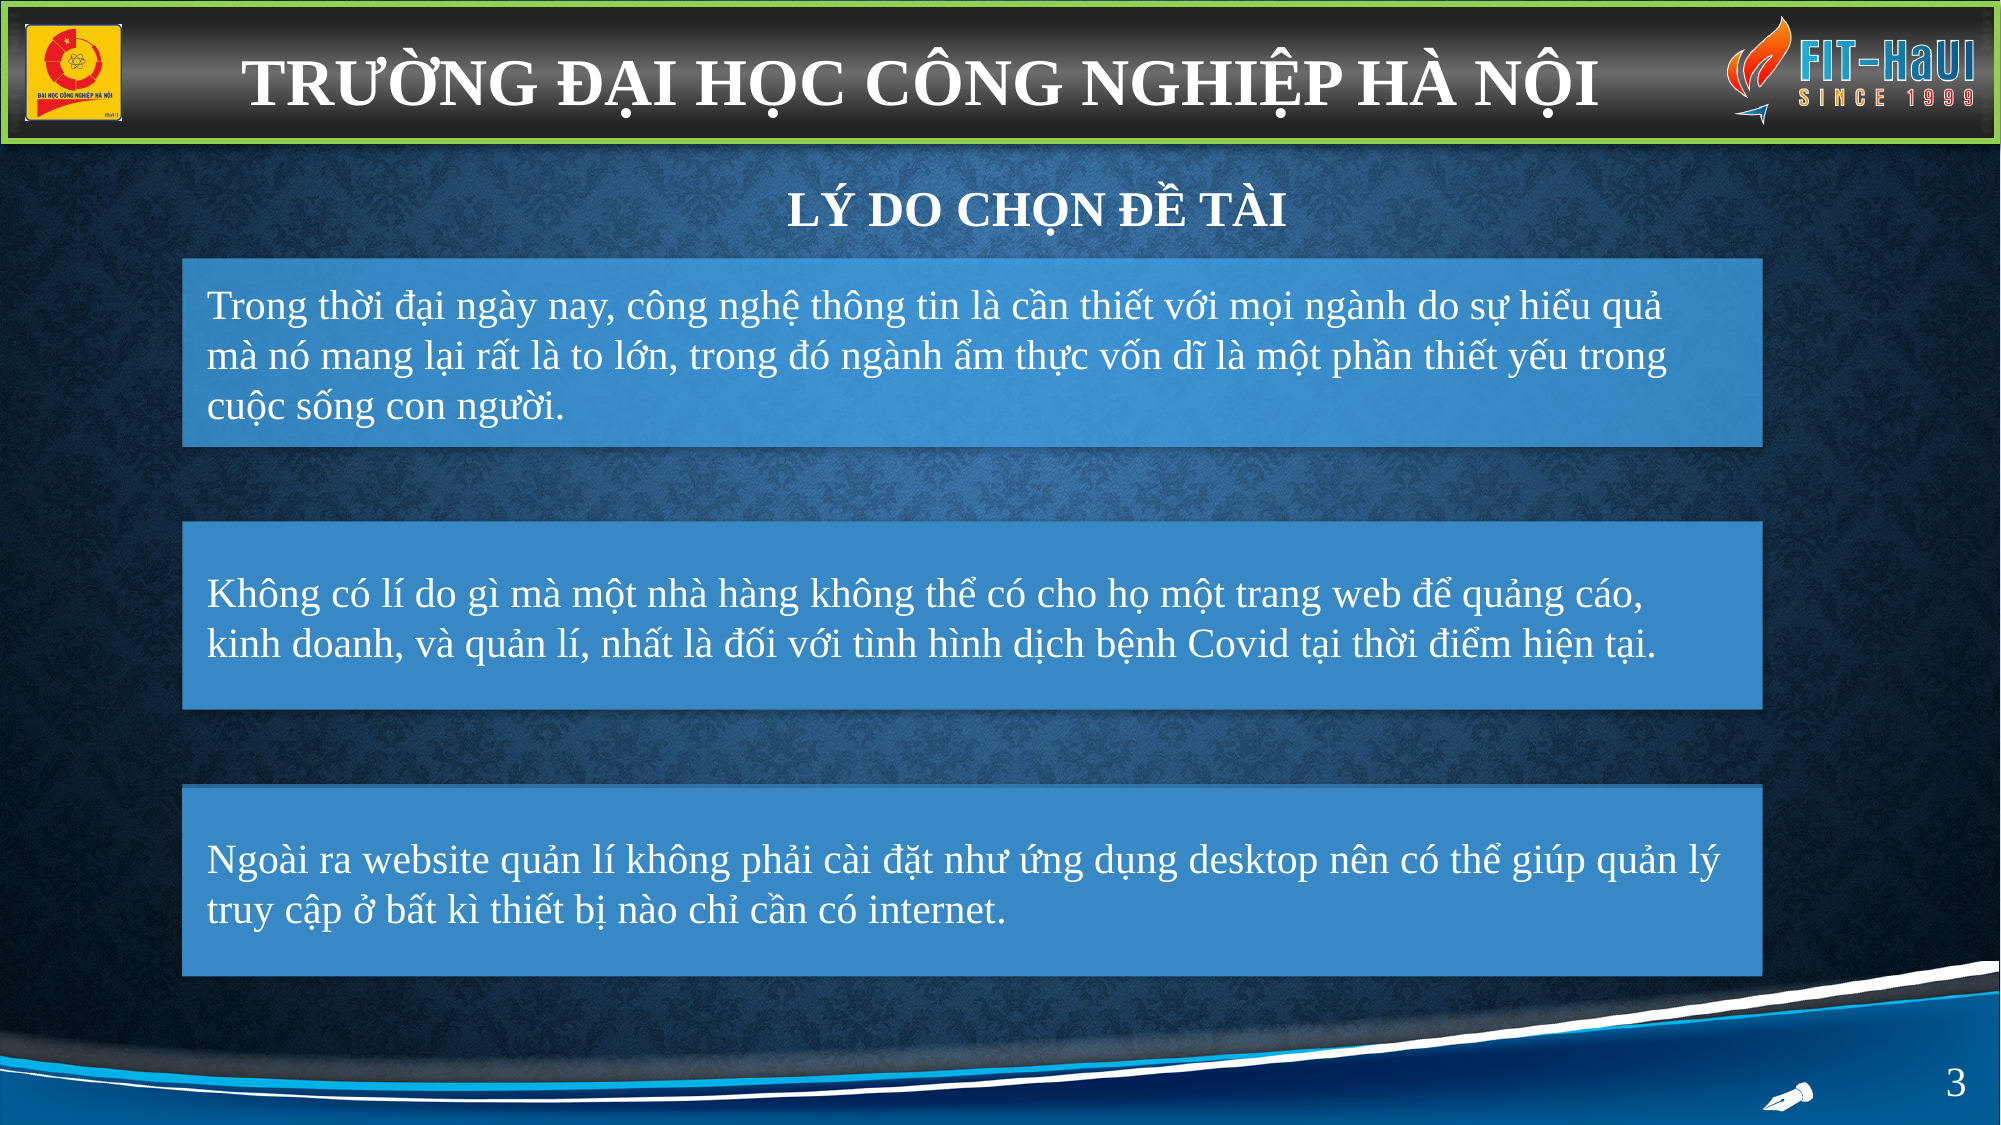

TRƯỜNG ĐẠI HỌC CÔNG NGHIỆP HÀ NỘI
LÝ DO CHỌN ĐỀ TÀI
Trong thời đại ngày nay, công nghệ thông tin là cần thiết với mọi ngành do sự hiểu quả mà nó mang lại rất là to lớn, trong đó ngành ẩm thực vốn dĩ là một phần thiết yếu trong cuộc sống con người.

Không có lí do gì mà một nhà hàng không thể có cho họ một trang web để quảng cáo, kinh doanh, và quản lí, nhất là đối với tình hình dịch bệnh Covid tại thời điểm hiện tại.

Ngoài ra website quản lí không phải cài đặt như ứng dụng desktop nên có thể giúp quản lý truy cập ở bất kì thiết bị nào chỉ cần có internet.
3